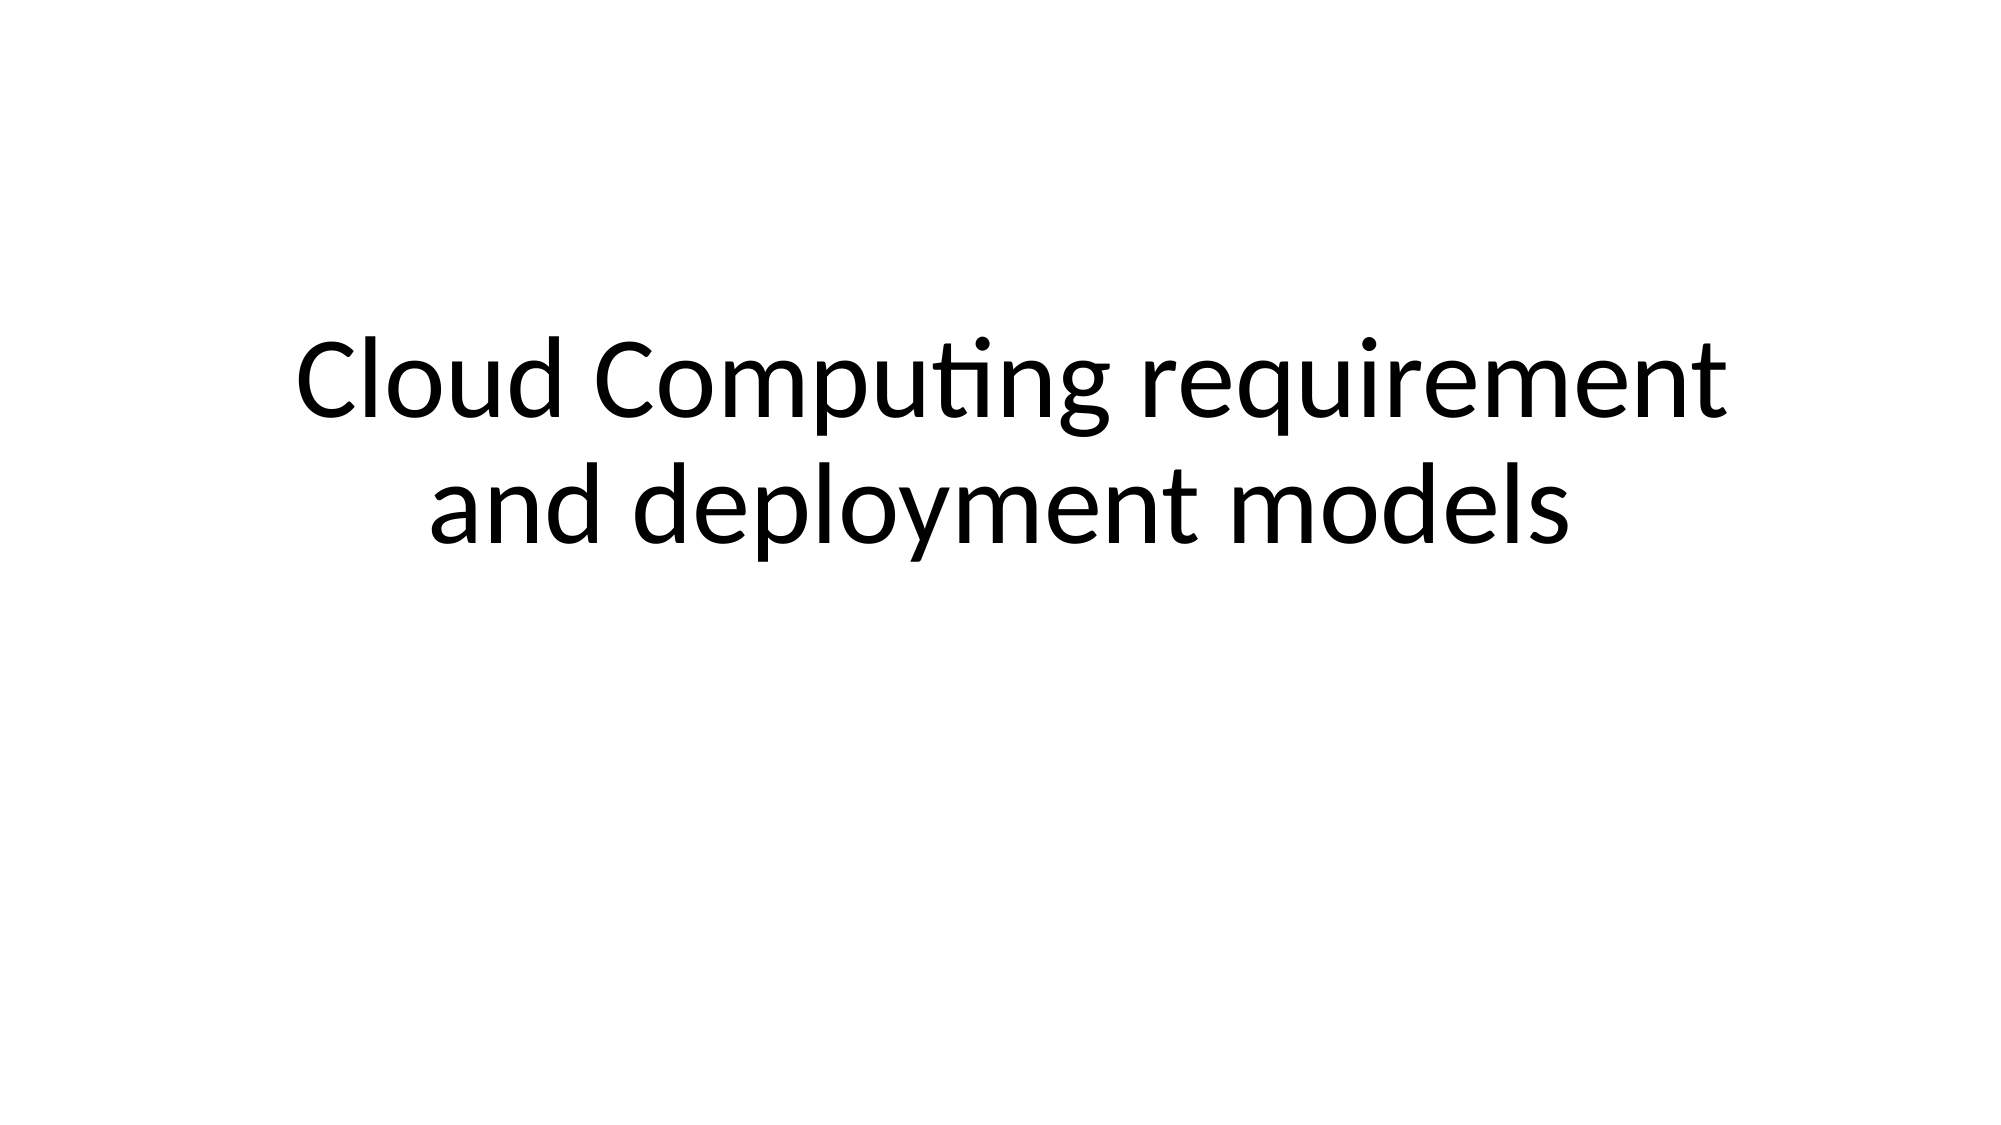

# Cloud Computing requirement and deployment models